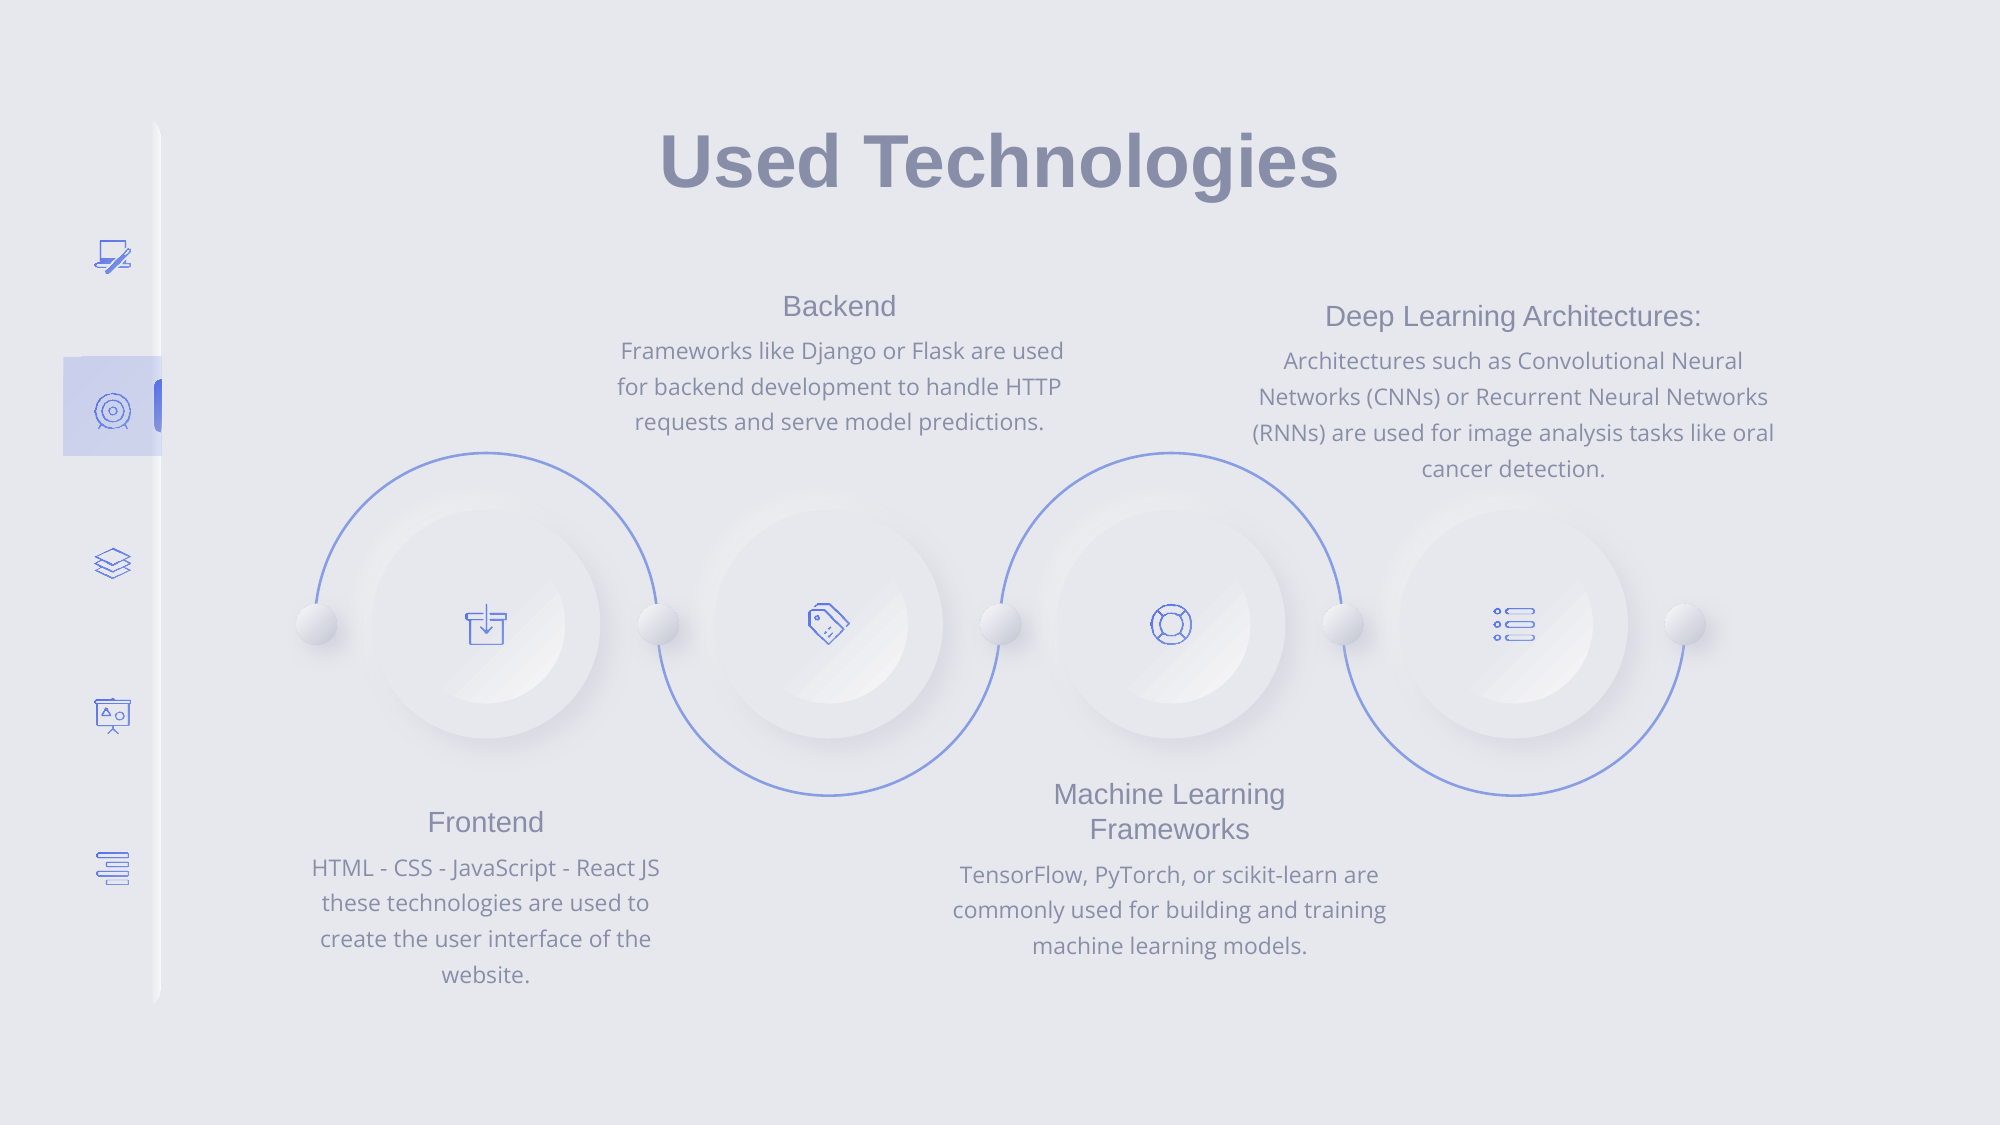

Used Technologies

Deep Learning Architectures:
Architectures such as Convolutional Neural Networks (CNNs) or Recurrent Neural Networks (RNNs) are used for image analysis tasks like oral cancer detection.
Backend
 Frameworks like Django or Flask are used for backend development to handle HTTP requests and serve model predictions.

Machine Learning Frameworks
TensorFlow, PyTorch, or scikit-learn are commonly used for building and training machine learning models.
Frontend
HTML - CSS - JavaScript - React JS
these technologies are used to create the user interface of the website.